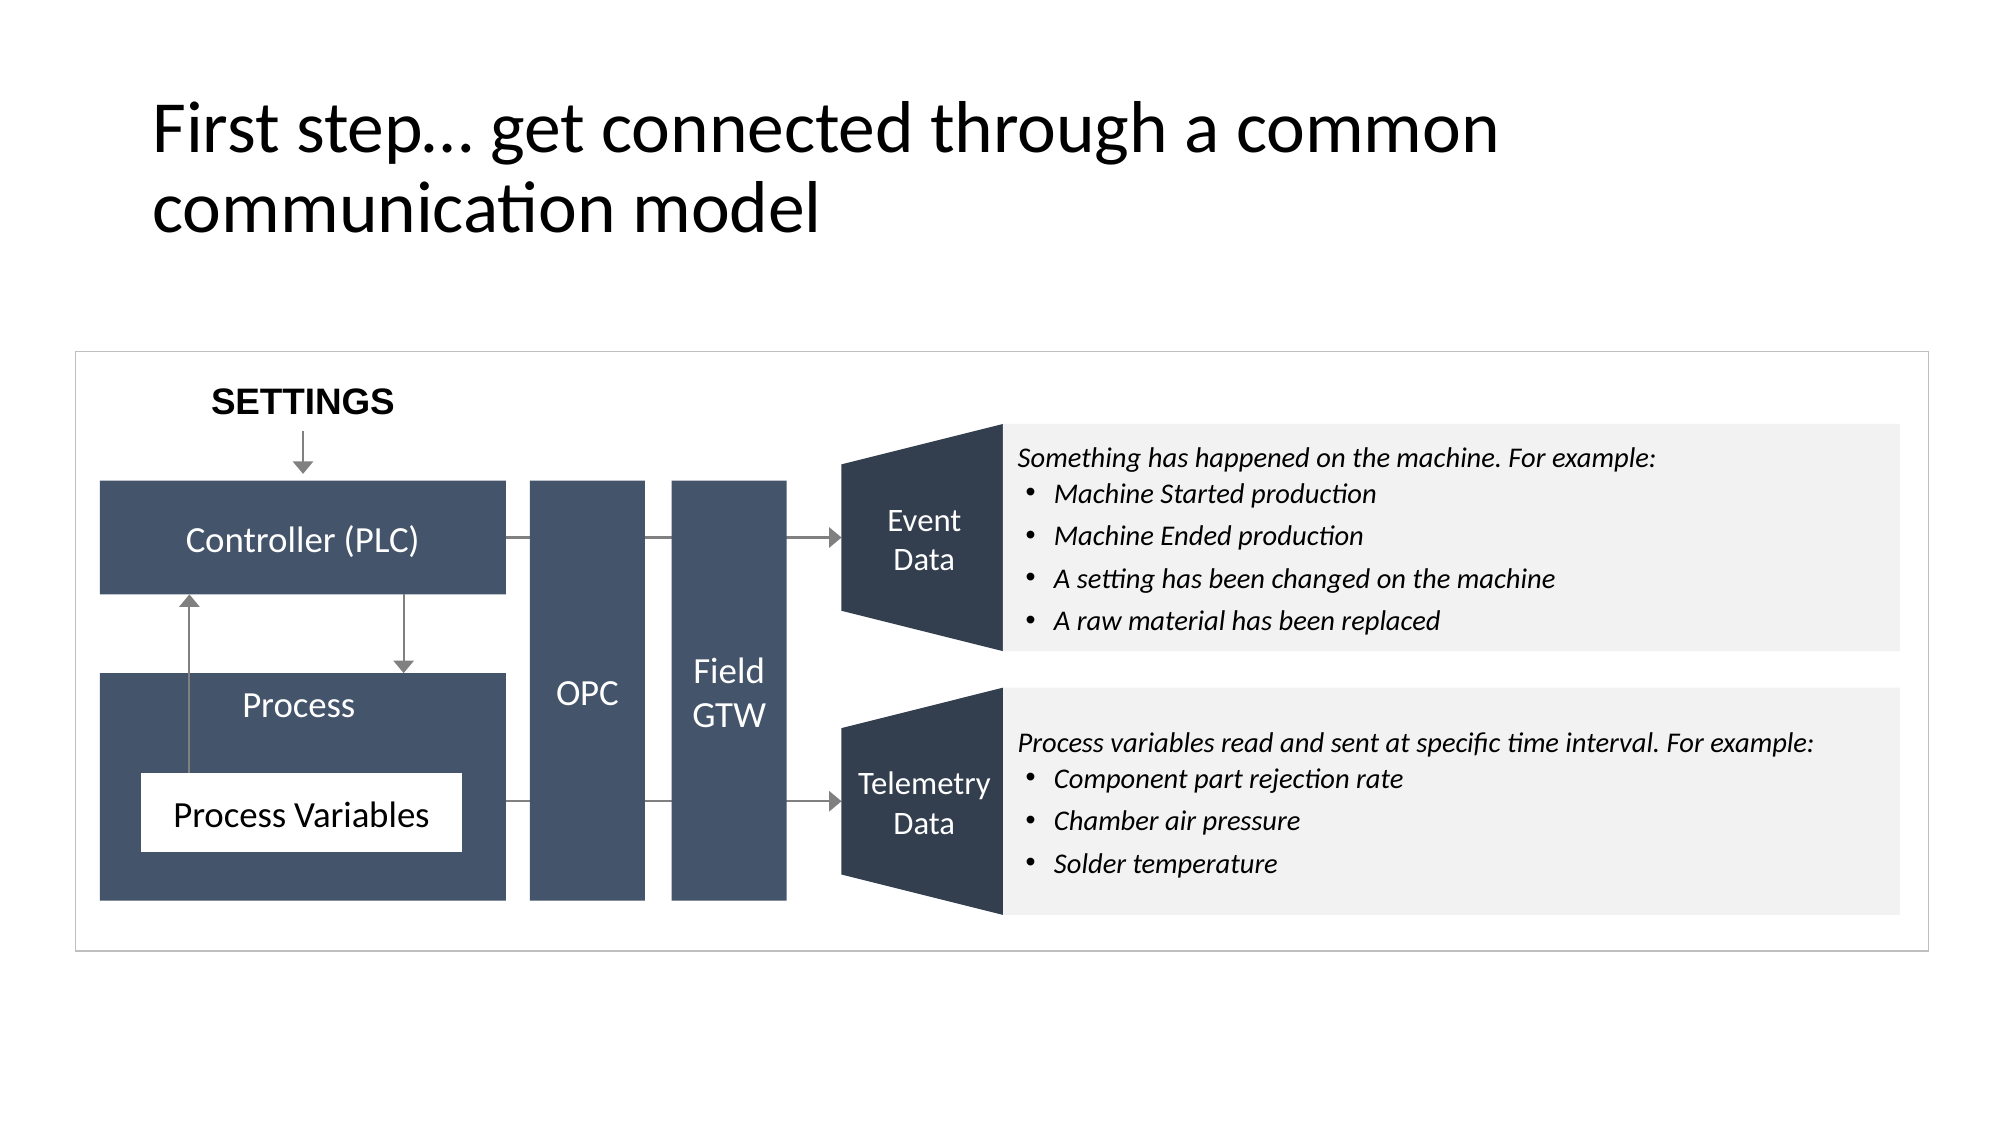

# First step… get connected through a common communication model

SETTINGS
Something has happened on the machine. For example:
Machine Started production
Machine Ended production
A setting has been changed on the machine
A raw material has been replaced
Event
Data
Controller (PLC)
OPC
Field
GTW
Process
Process variables read and sent at specific time interval. For example:
Component part rejection rate
Chamber air pressure
Solder temperature
Telemetry
Data
Process Variables